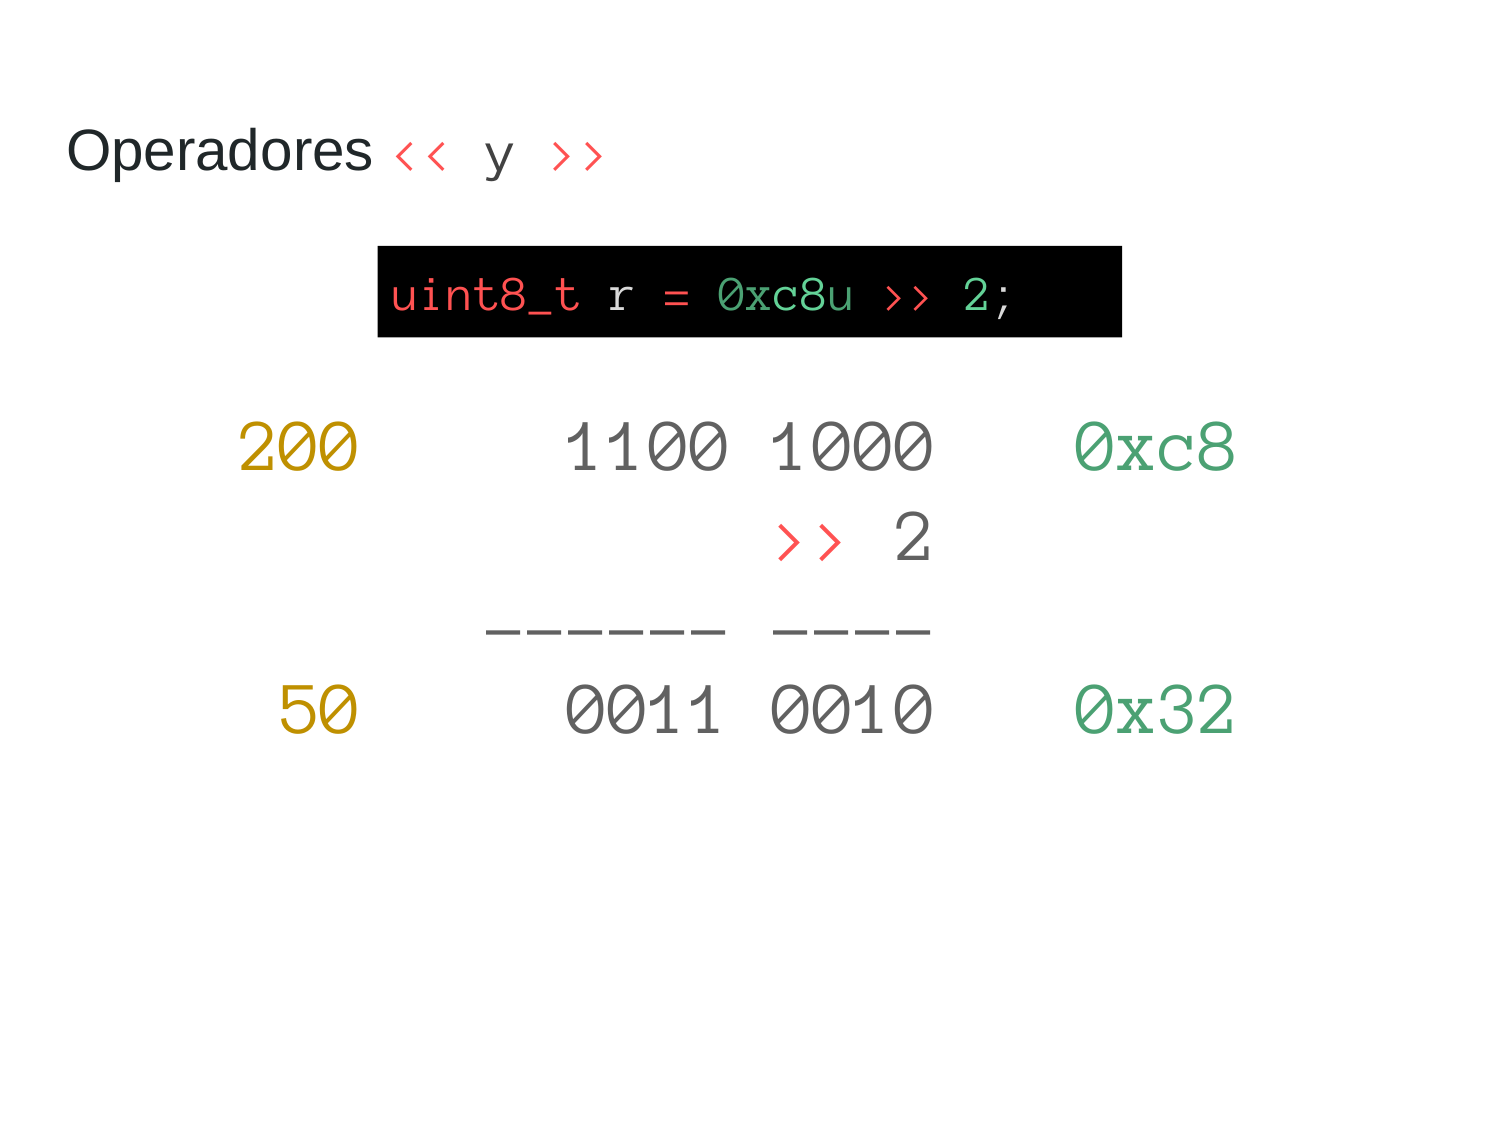

Operadores << y >>
uint8_t r = 0xc8u >> 2;
200

1100 1000
>> 2
------ ----
0xc8

50
0011 0010
0x32